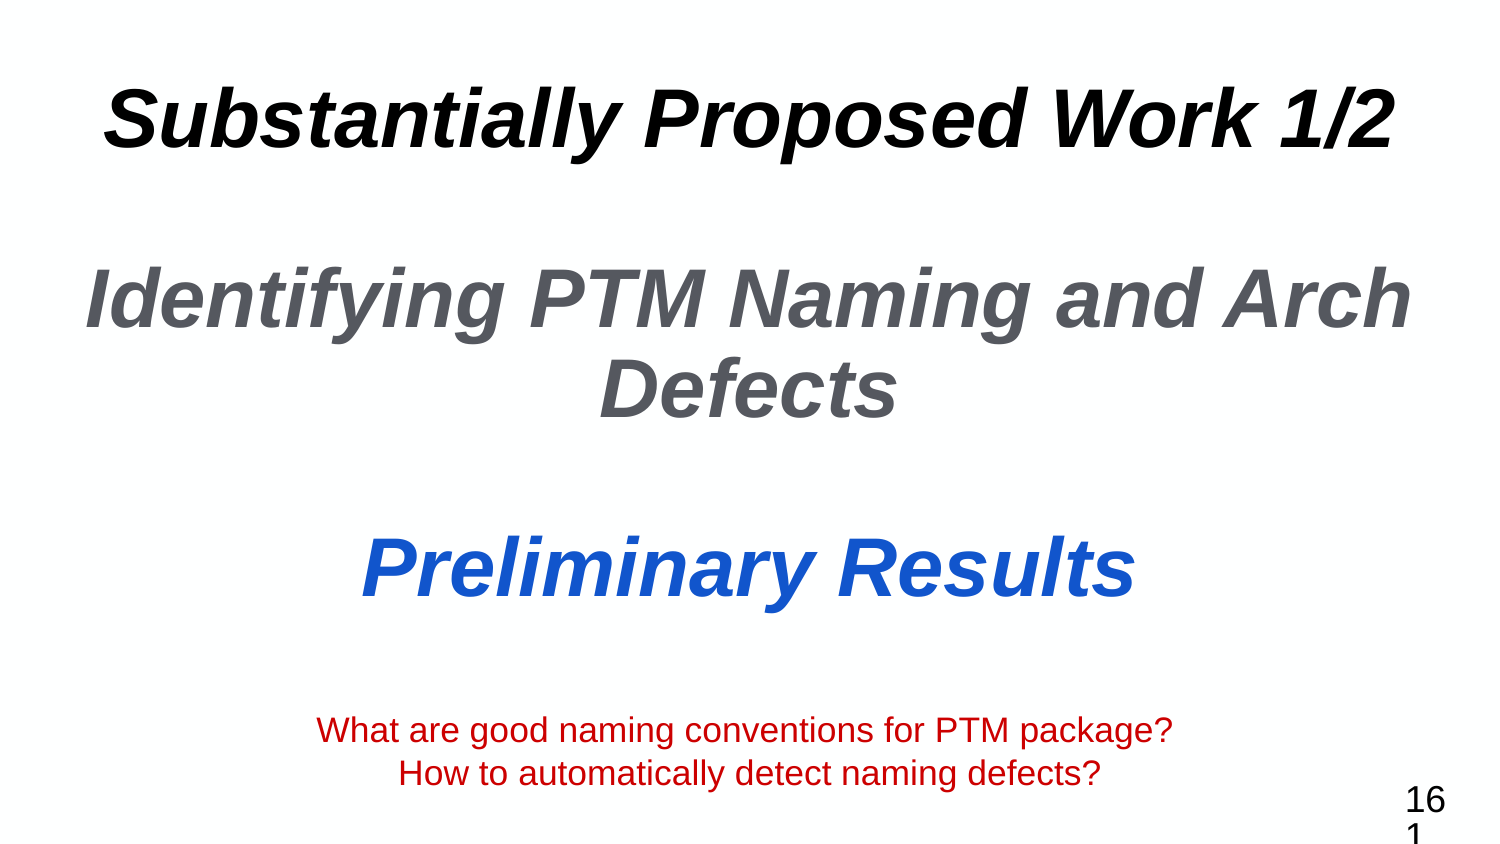

# Substantially Proposed Work 1/2

Identifying PTM Naming and Arch Defects

Preliminary Results
What are good naming conventions for PTM package?
How to automatically detect naming defects?
161